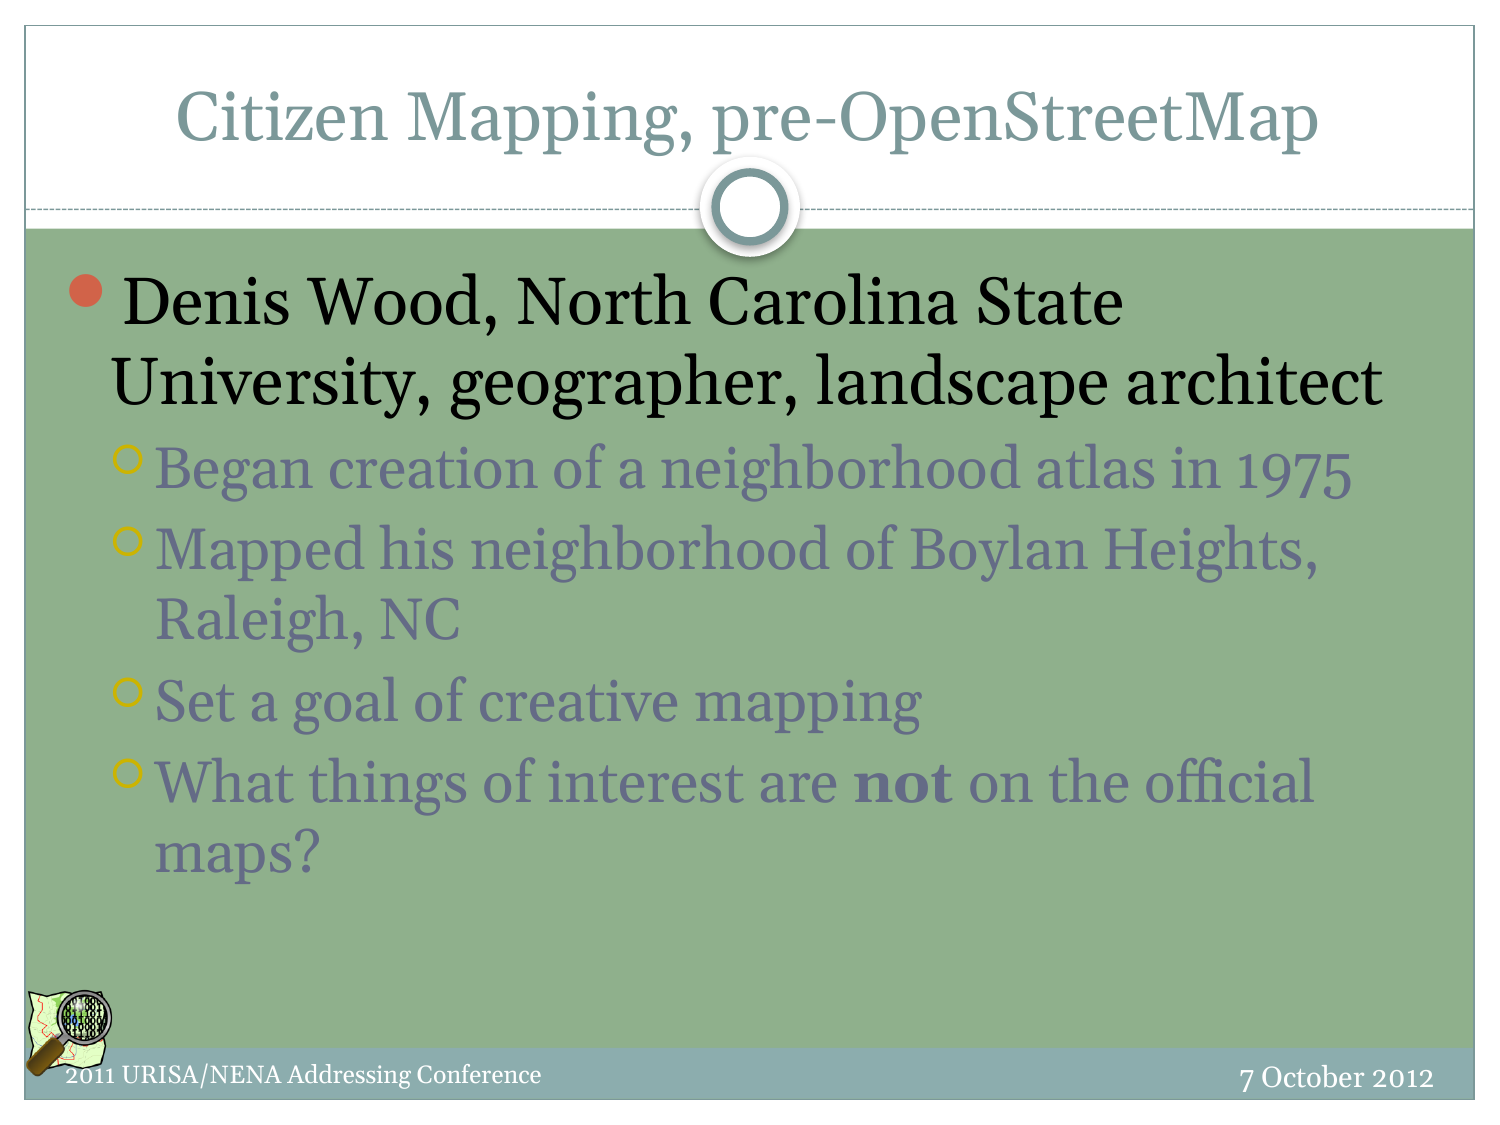

# Citizen Mapping, pre-OpenStreetMap
Denis Wood, North Carolina State University, geographer, landscape architect
Began creation of a neighborhood atlas in 1975
Mapped his neighborhood of Boylan Heights, Raleigh, NC
Set a goal of creative mapping
What things of interest are not on the official maps?

7 October 2012
2011 URISA/NENA Addressing Conference